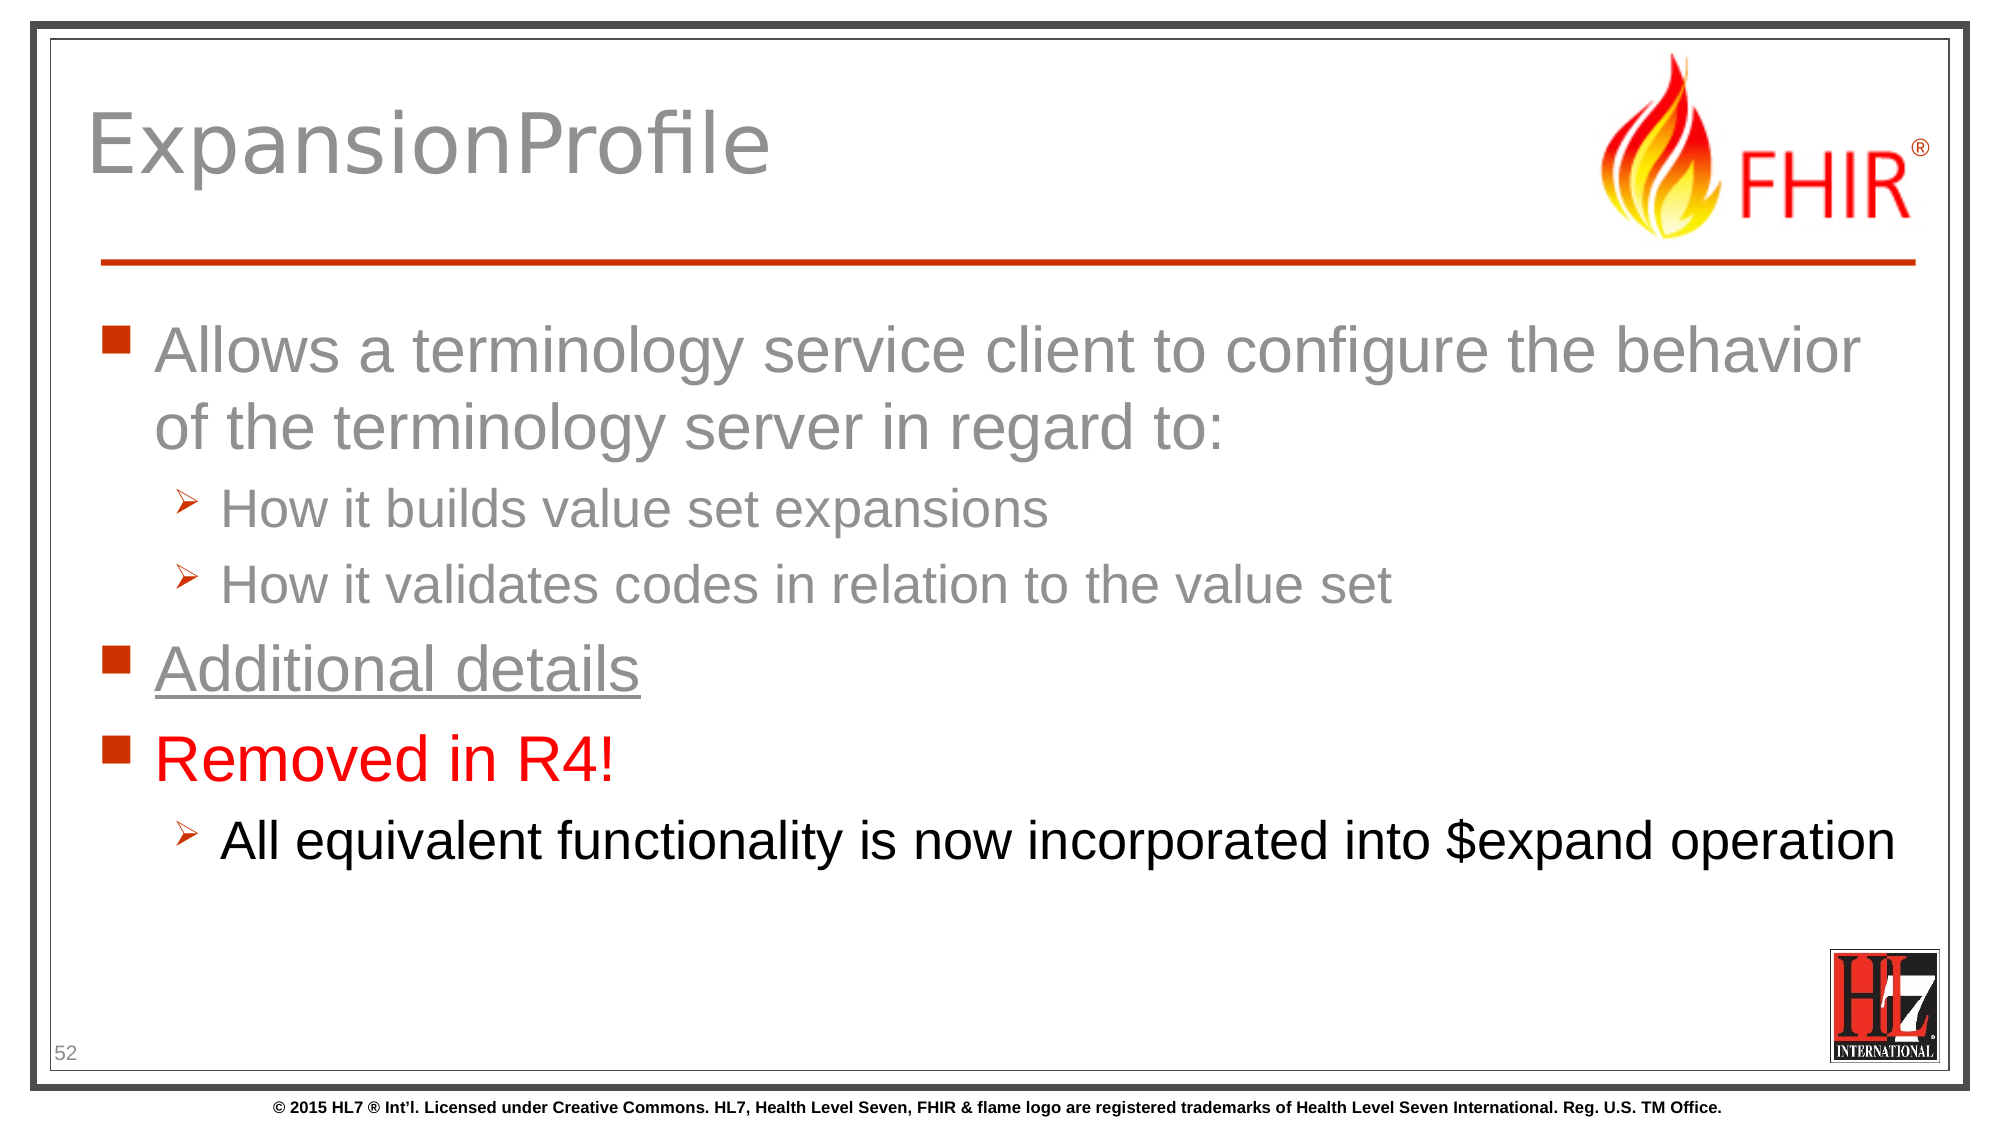

# ExpansionProfile
Allows a terminology service client to configure the behavior of the terminology server in regard to:
How it builds value set expansions
How it validates codes in relation to the value set
Additional details
Removed in R4!
All equivalent functionality is now incorporated into $expand operation
52